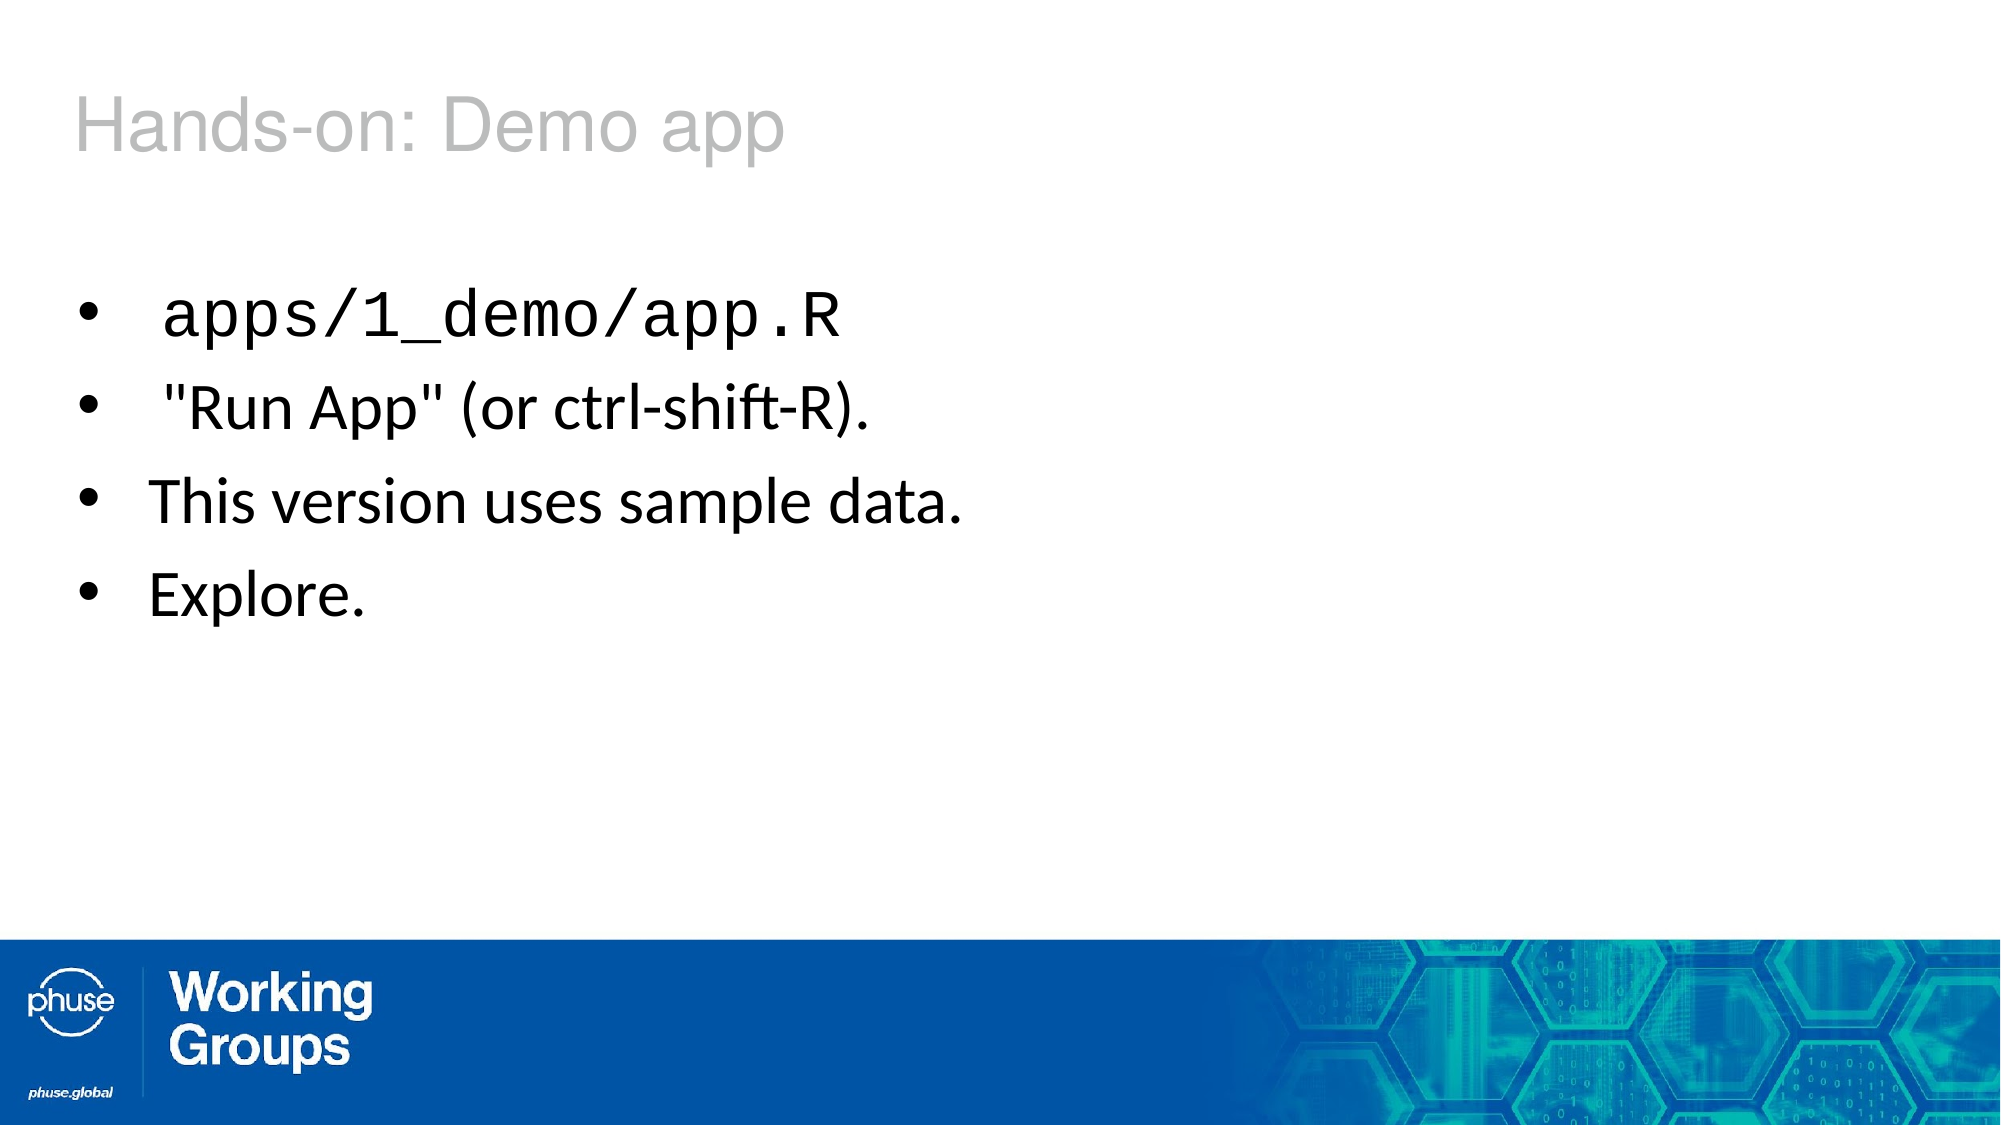

# Hands-on: Demo app
apps/1_demo/app.R
"Run App" (or ctrl-shift-R).
This version uses sample data.
Explore.